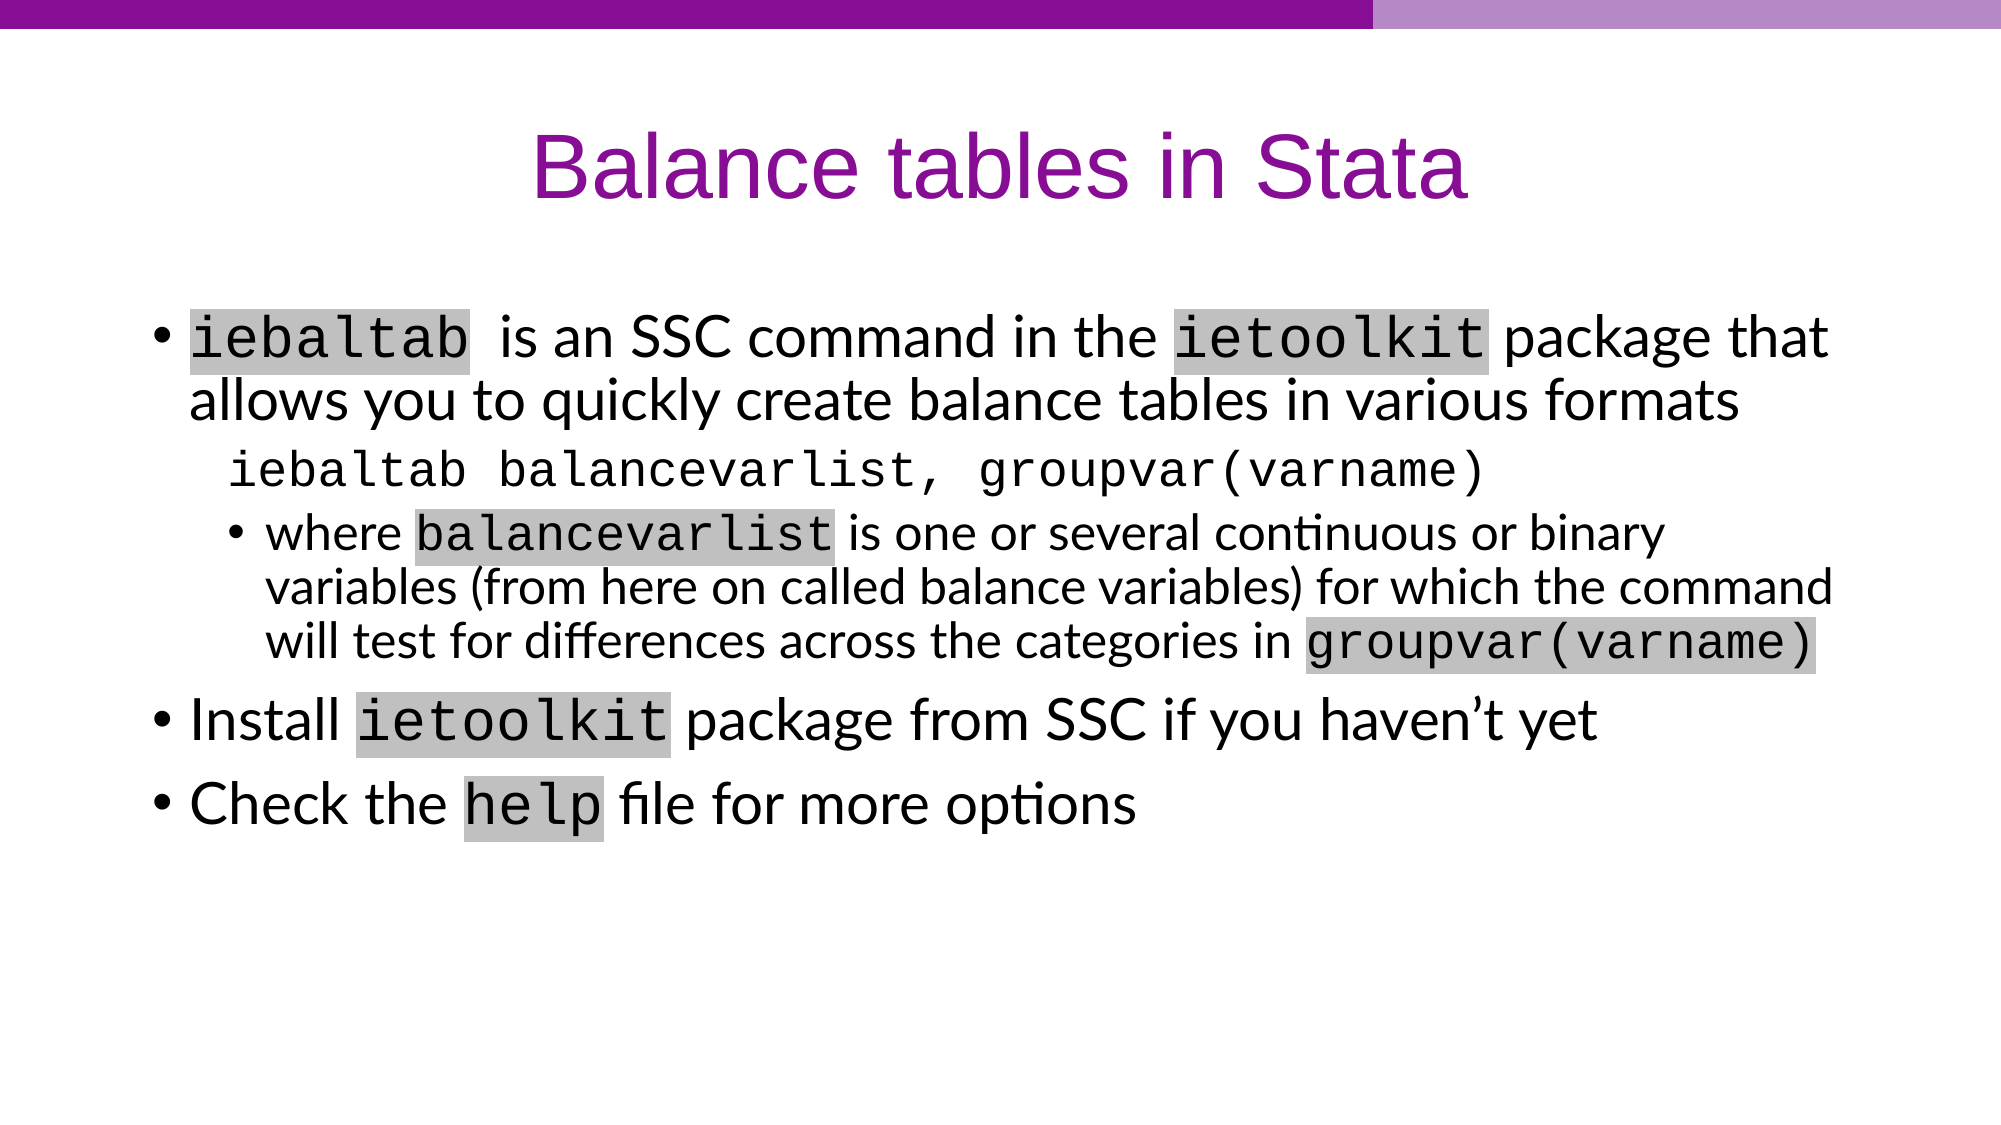

# Balance tables in Stata
iebaltab  is an SSC command in the ietoolkit package that allows you to quickly create balance tables in various formats
iebaltab balancevarlist, groupvar(varname)
where balancevarlist is one or several continuous or binary variables (from here on called balance variables) for which the command will test for differences across the categories in groupvar(varname)
Install ietoolkit package from SSC if you haven’t yet
Check the help file for more options